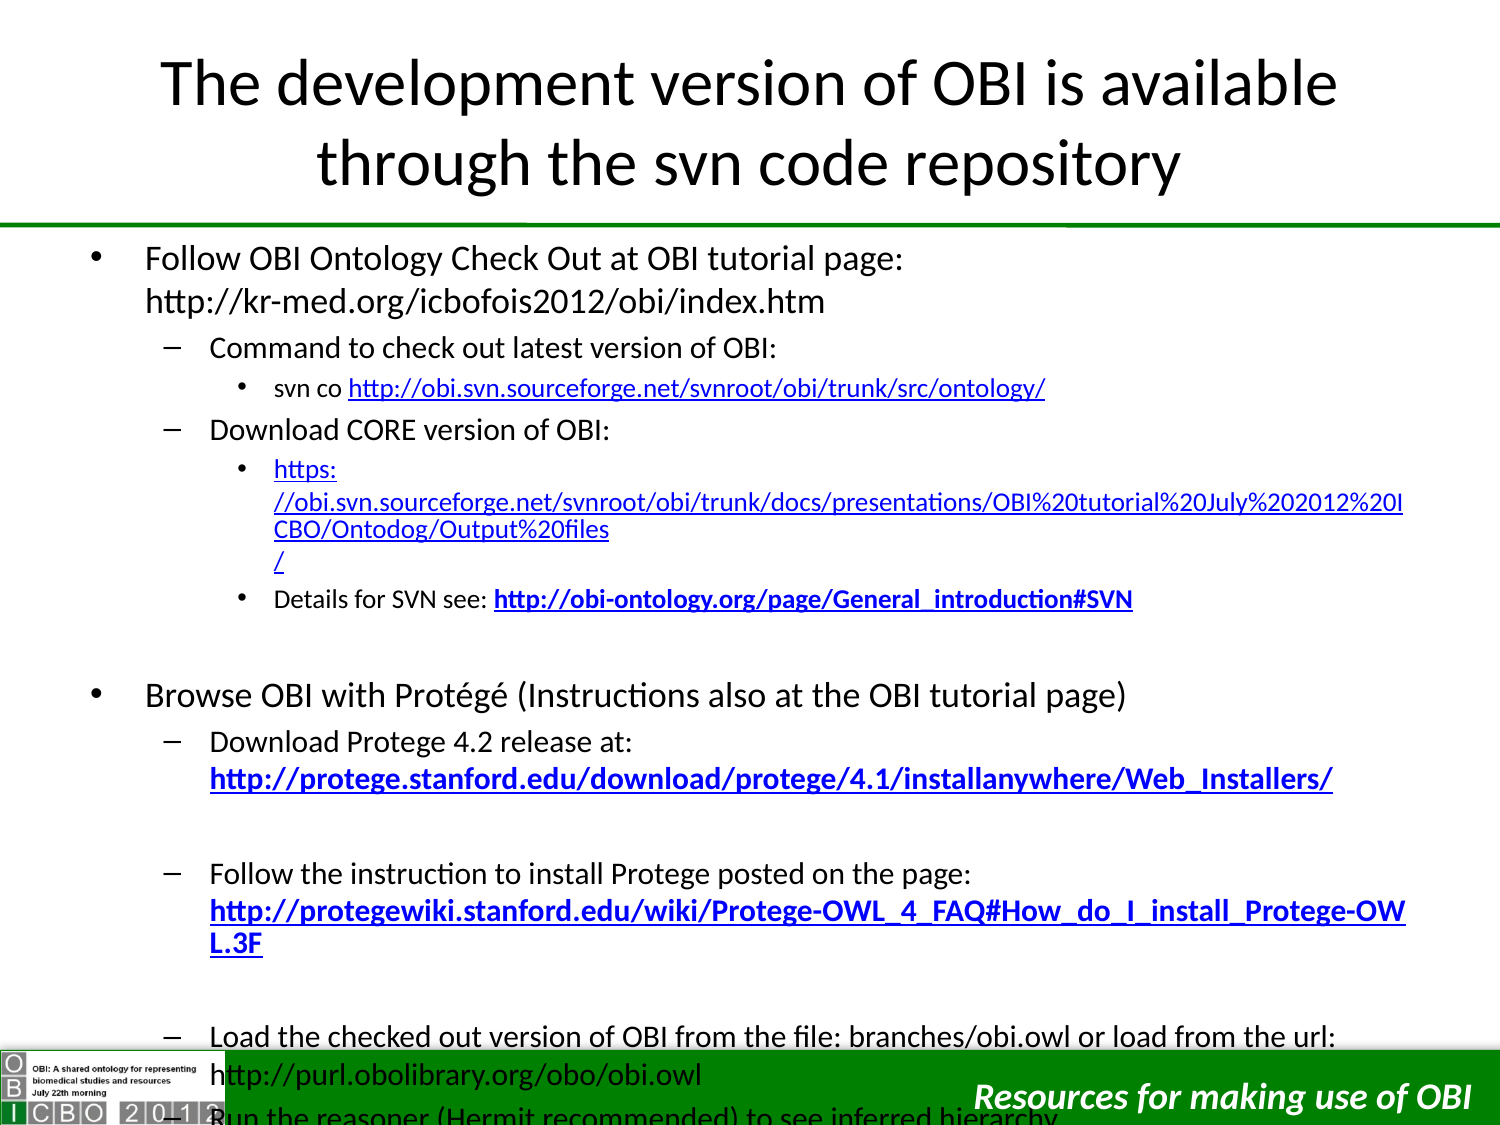

# The development version of OBI is available through the svn code repository
Follow OBI Ontology Check Out at OBI tutorial page: http://kr-med.org/icbofois2012/obi/index.htm
Command to check out latest version of OBI:
svn co http://obi.svn.sourceforge.net/svnroot/obi/trunk/src/ontology/
Download CORE version of OBI:
https://obi.svn.sourceforge.net/svnroot/obi/trunk/docs/presentations/OBI%20tutorial%20July%202012%20ICBO/Ontodog/Output%20files/
Details for SVN see: http://obi-ontology.org/page/General_introduction#SVN

Browse OBI with Protégé (Instructions also at the OBI tutorial page)
Download Protege 4.2 release at:    http://protege.stanford.edu/download/protege/4.1/installanywhere/Web_Installers/

Follow the instruction to install Protege posted on the page:  http://protegewiki.stanford.edu/wiki/Protege-OWL_4_FAQ#How_do_I_install_Protege-OWL.3F

Load the checked out version of OBI from the file: branches/obi.owl  or load from the url: http://purl.obolibrary.org/obo/obi.owl
Run the reasoner (Hermit recommended) to see inferred hierarchy.
Resources for making use of OBI